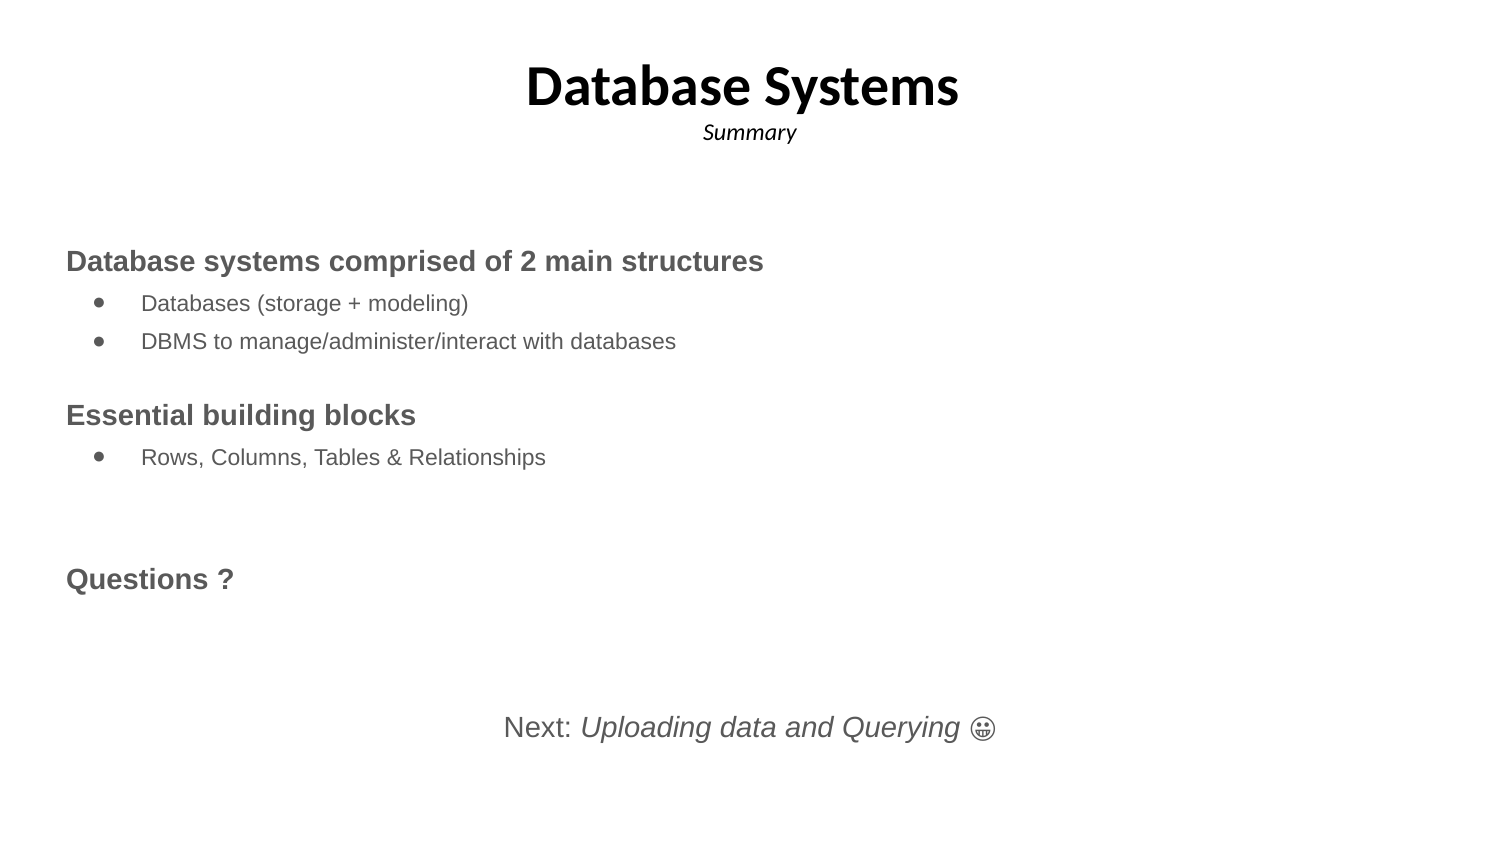

# Database Systems Summary
Database systems comprised of 2 main structures
Databases (storage + modeling)
DBMS to manage/administer/interact with databases

Essential building blocks
Rows, Columns, Tables & Relationships

Questions ?

Next: Uploading data and Querying 😀